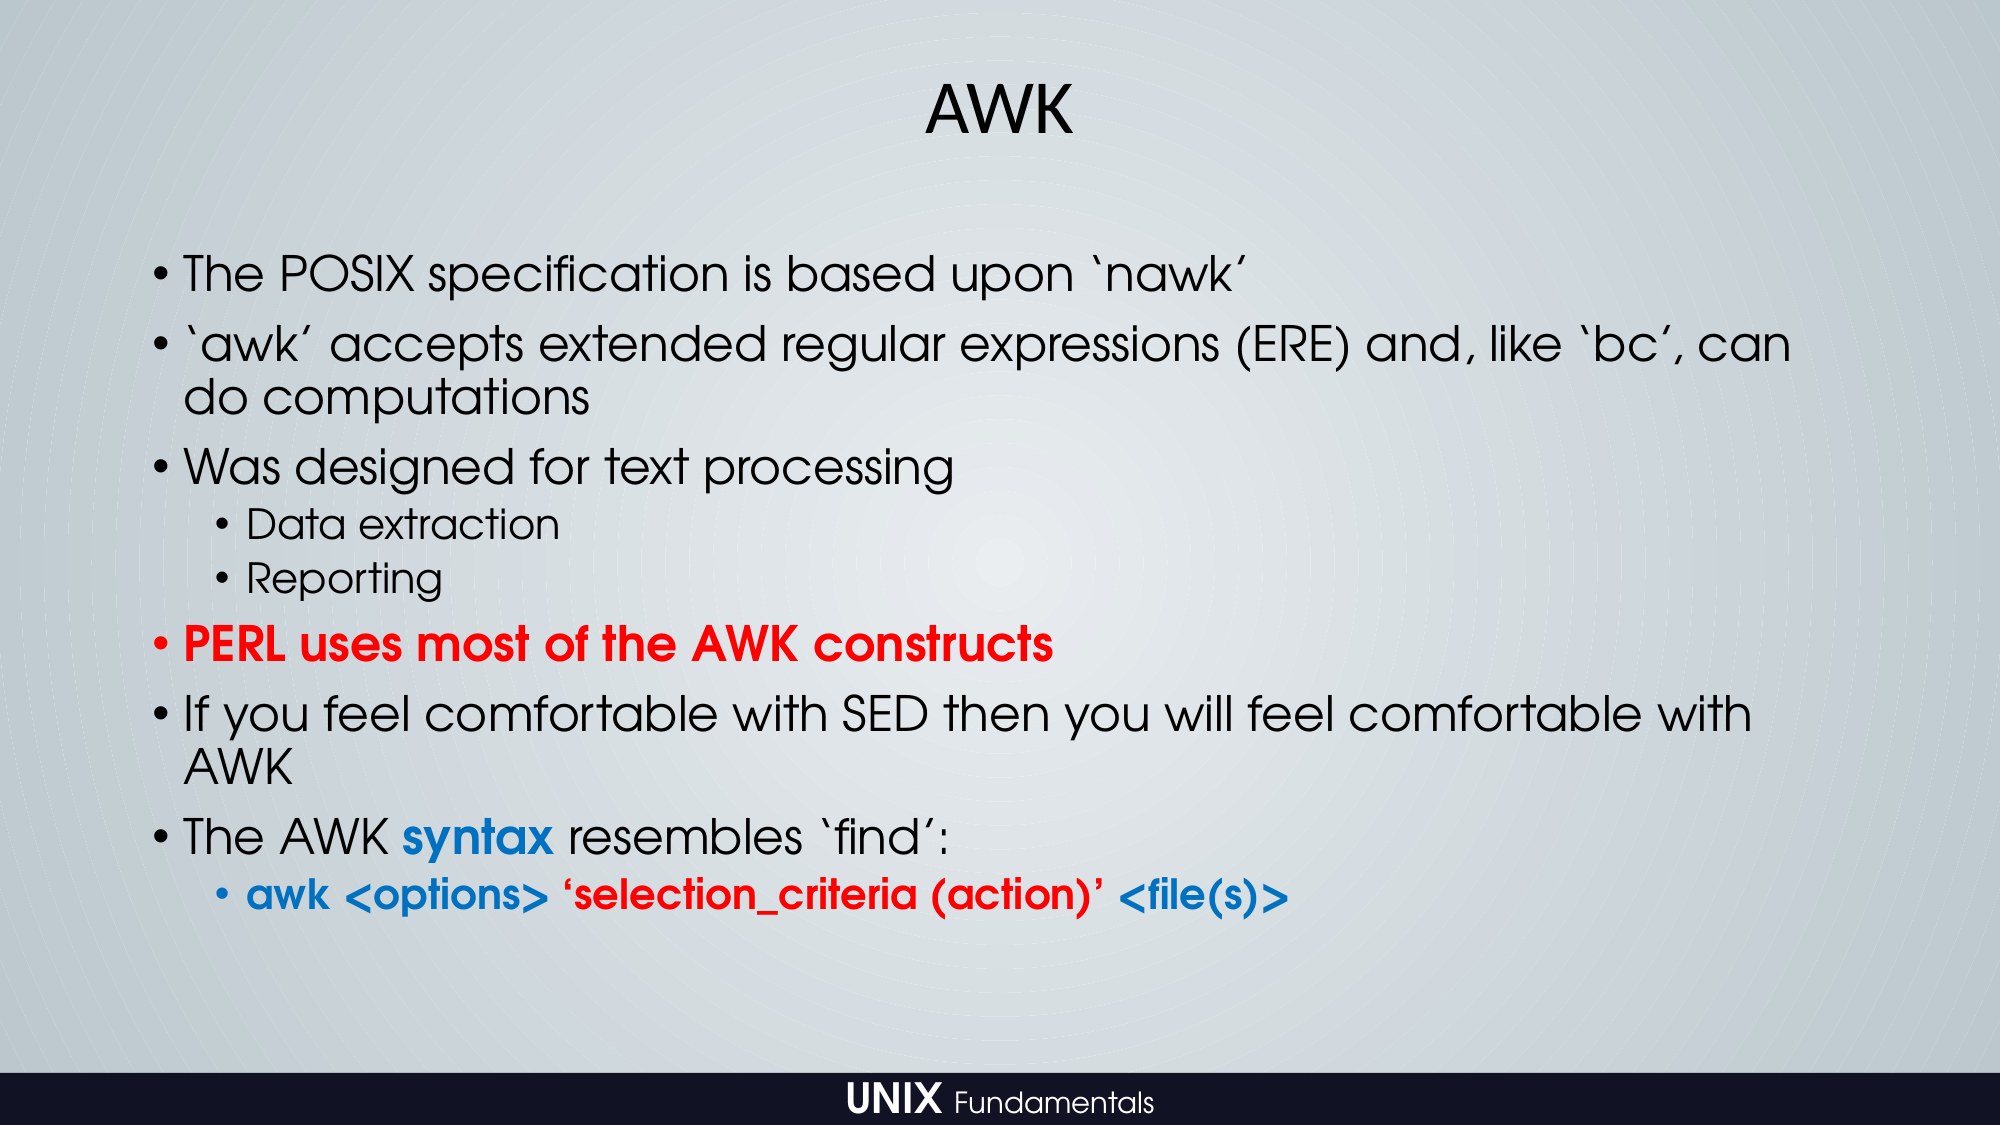

# AWK
The POSIX specification is based upon ‘nawk’
‘awk’ accepts extended regular expressions (ERE) and, like ‘bc’, can do computations
Was designed for text processing
Data extraction
Reporting
PERL uses most of the AWK constructs
If you feel comfortable with SED then you will feel comfortable with AWK
The AWK syntax resembles ‘find’:
awk <options> ‘selection_criteria (action)’ <file(s)>